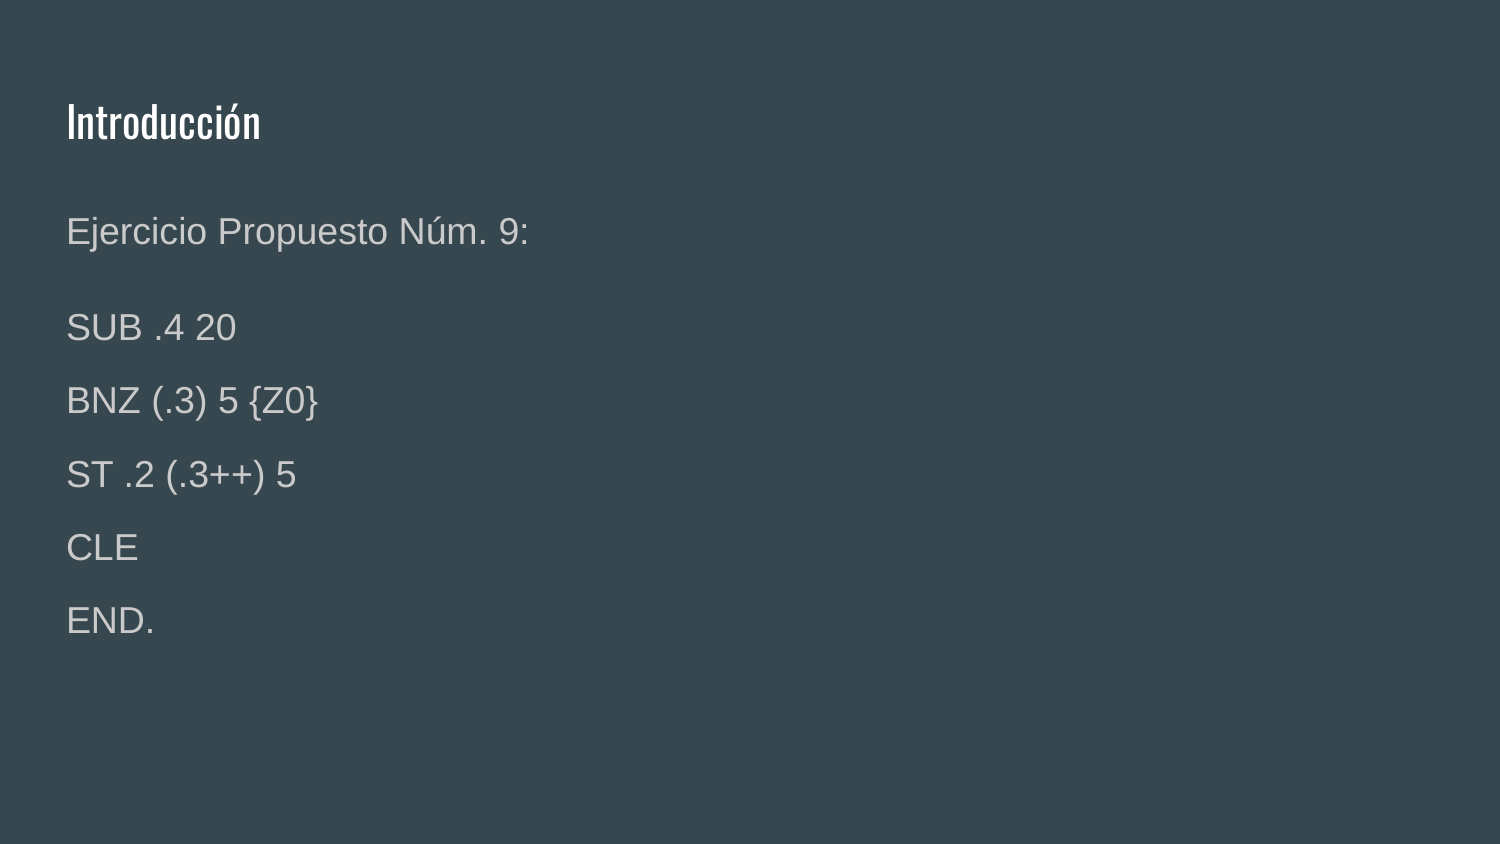

# Introducción
Ejercicio Propuesto Núm. 9:
SUB .4 20
BNZ (.3) 5 {Z0}
ST .2 (.3++) 5
CLE
END.